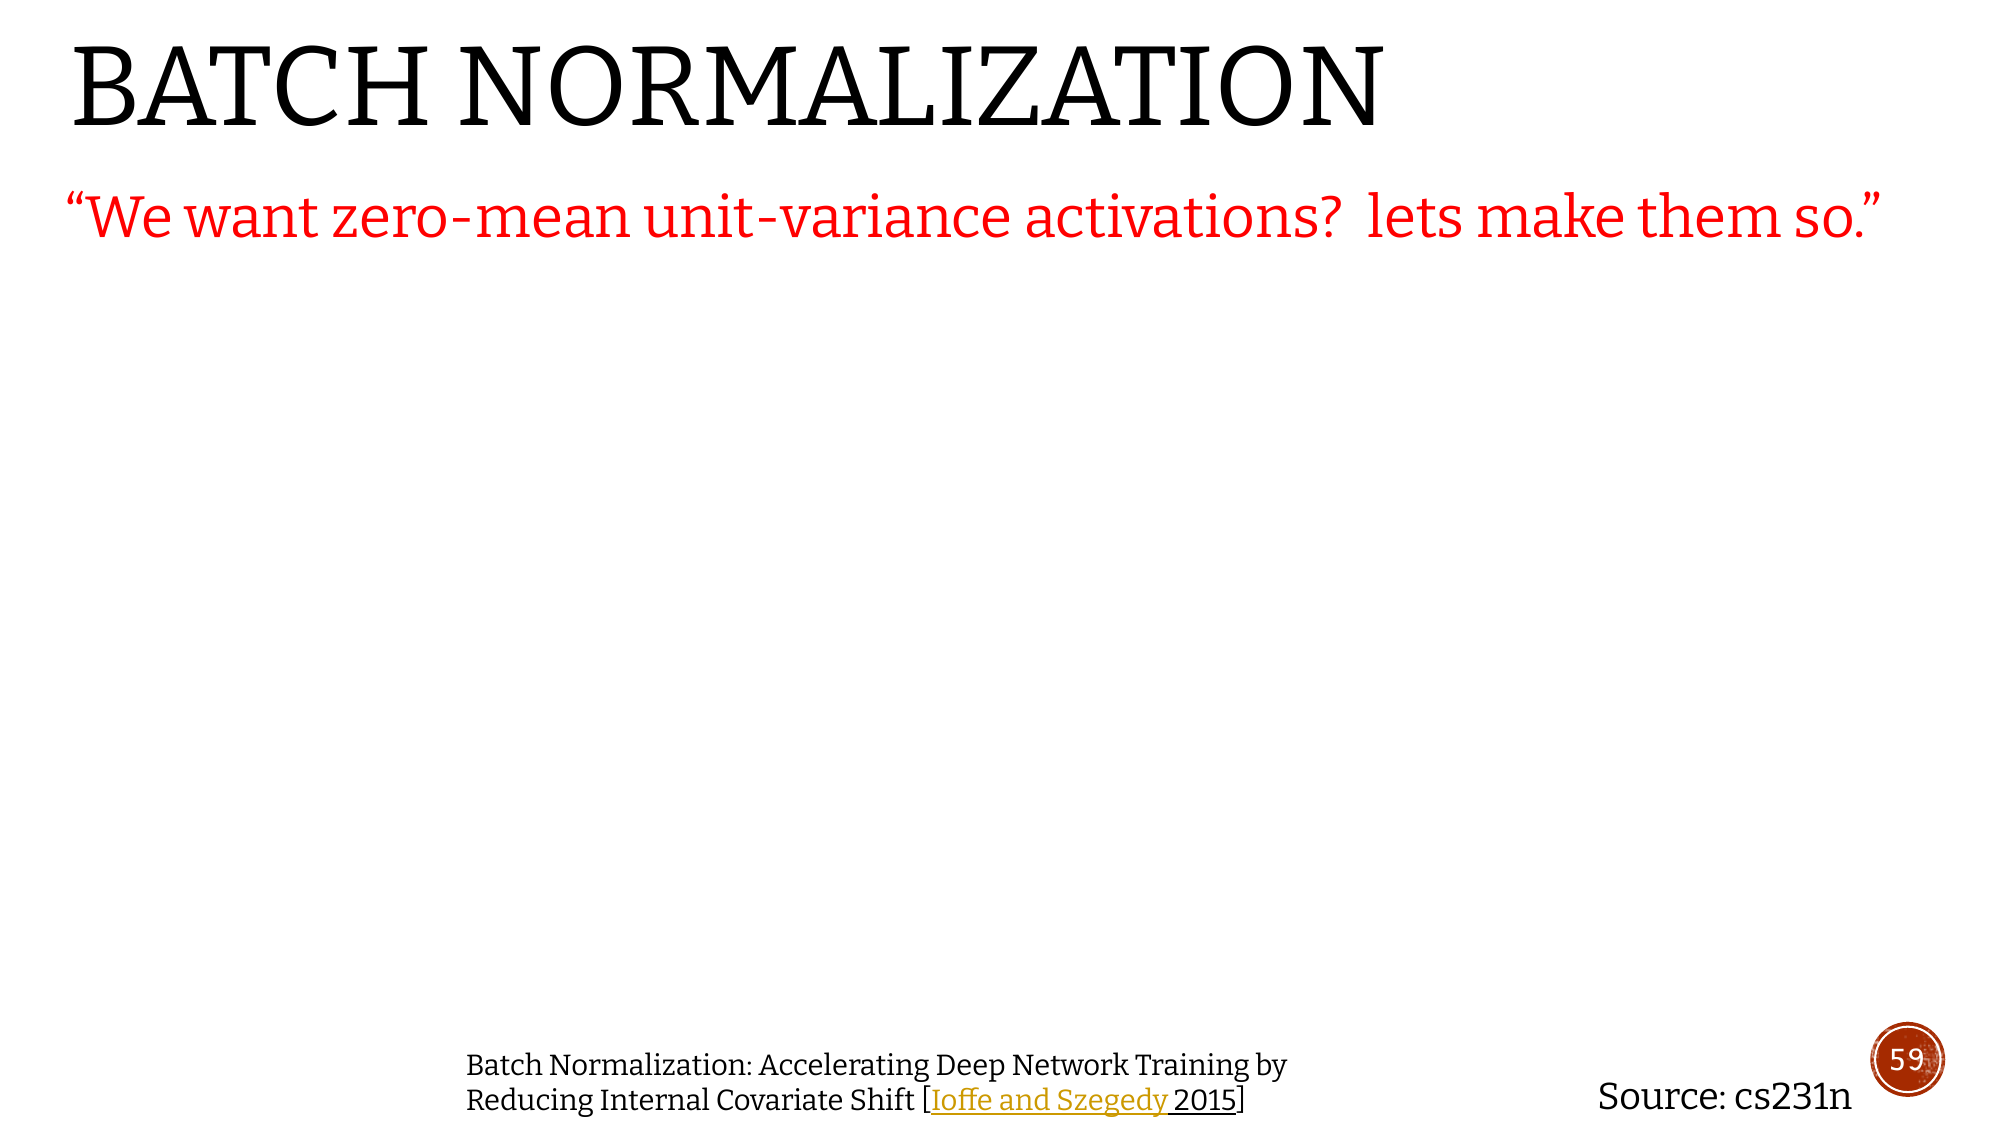

# Batch Normalization
“We want zero-mean unit-variance activations?  lets make them so.”
59
Batch Normalization: Accelerating Deep Network Training by
Reducing Internal Covariate Shift [Ioffe and Szegedy 2015]
Source: cs231n